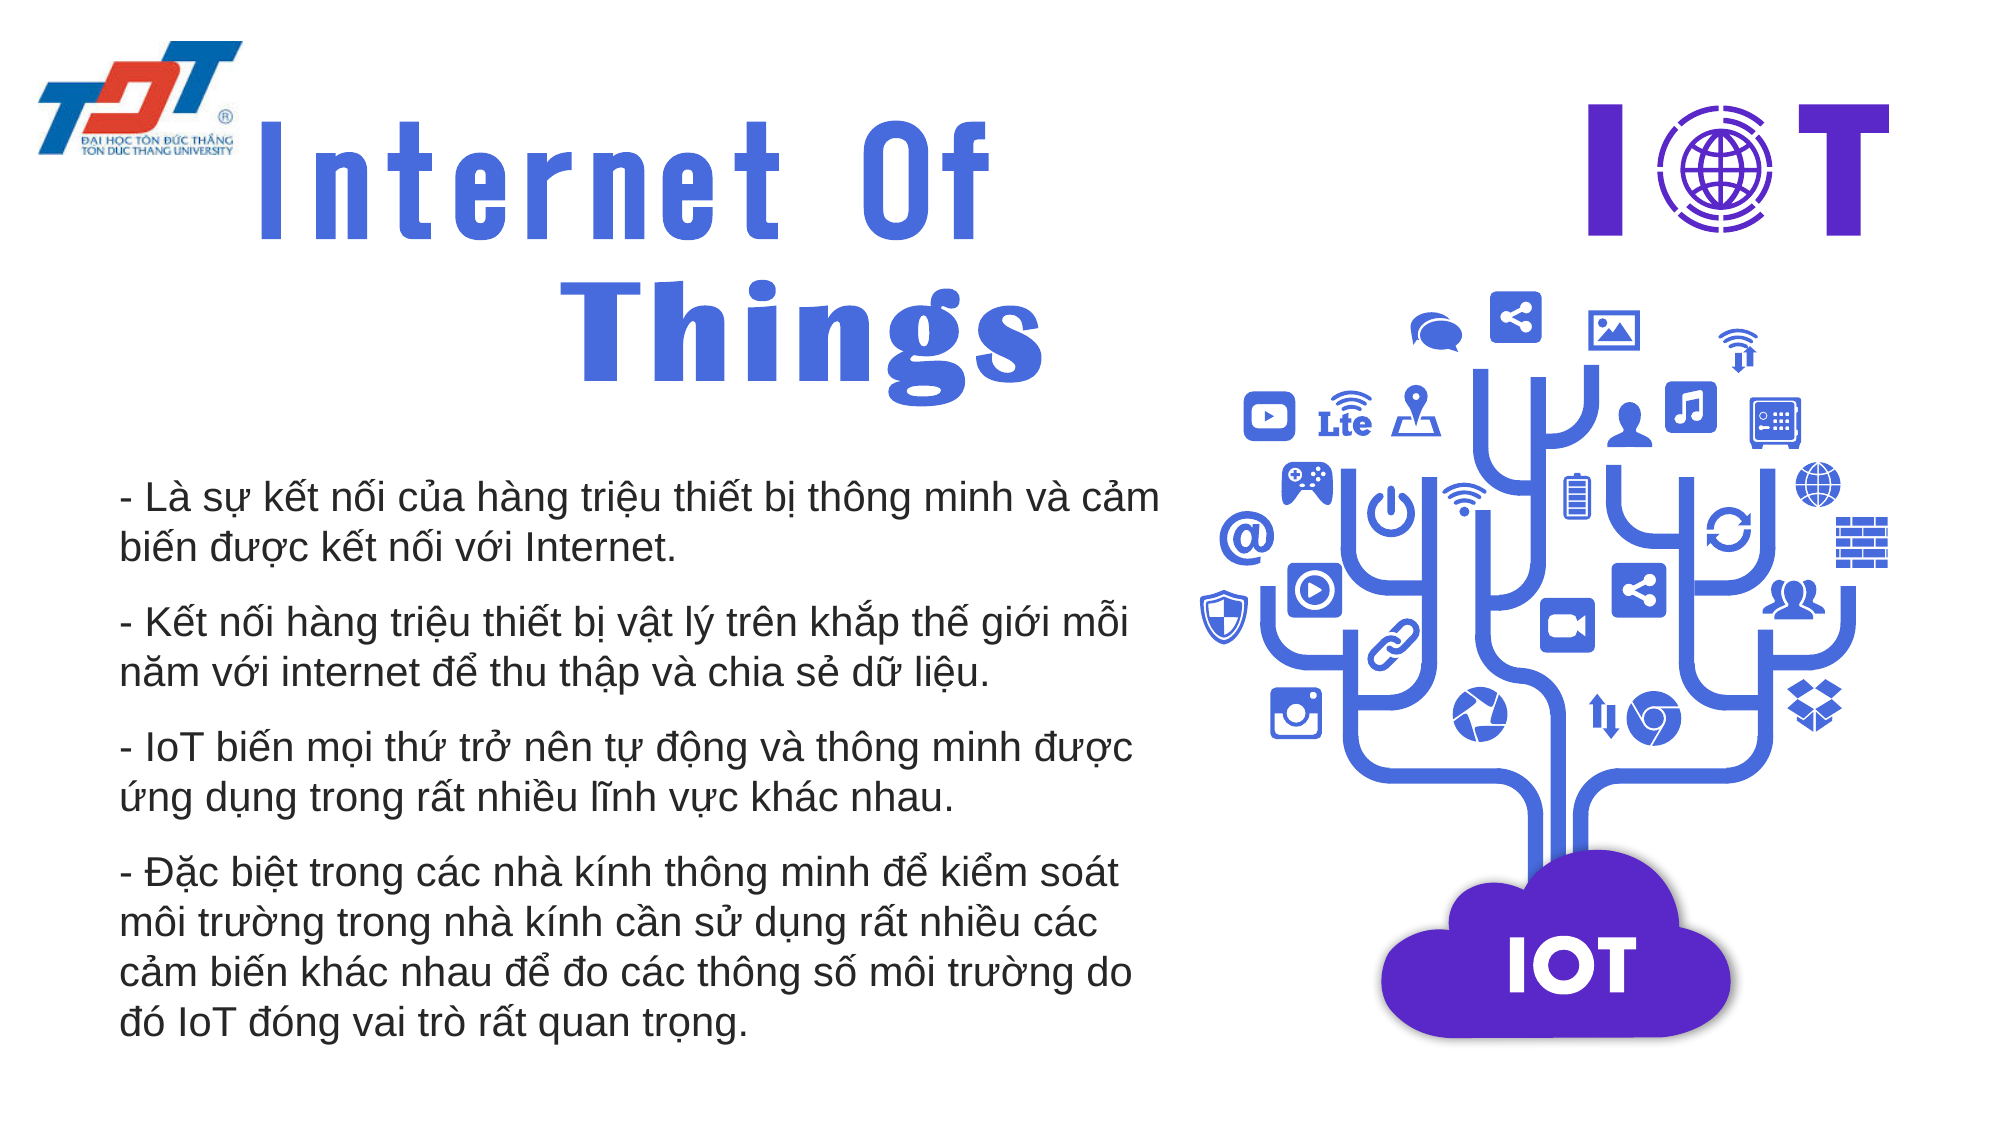

- Là sự kết nối của hàng triệu thiết bị thông minh và cảm biến được kết nối với Internet.
- Kết nối hàng triệu thiết bị vật lý trên khắp thế giới mỗi năm với internet để thu thập và chia sẻ dữ liệu.
- IoT biến mọi thứ trở nên tự động và thông minh được ứng dụng trong rất nhiều lĩnh vực khác nhau.
- Đặc biệt trong các nhà kính thông minh để kiểm soát môi trường trong nhà kính cần sử dụng rất nhiều các cảm biến khác nhau để đo các thông số môi trường do đó IoT đóng vai trò rất quan trọng.